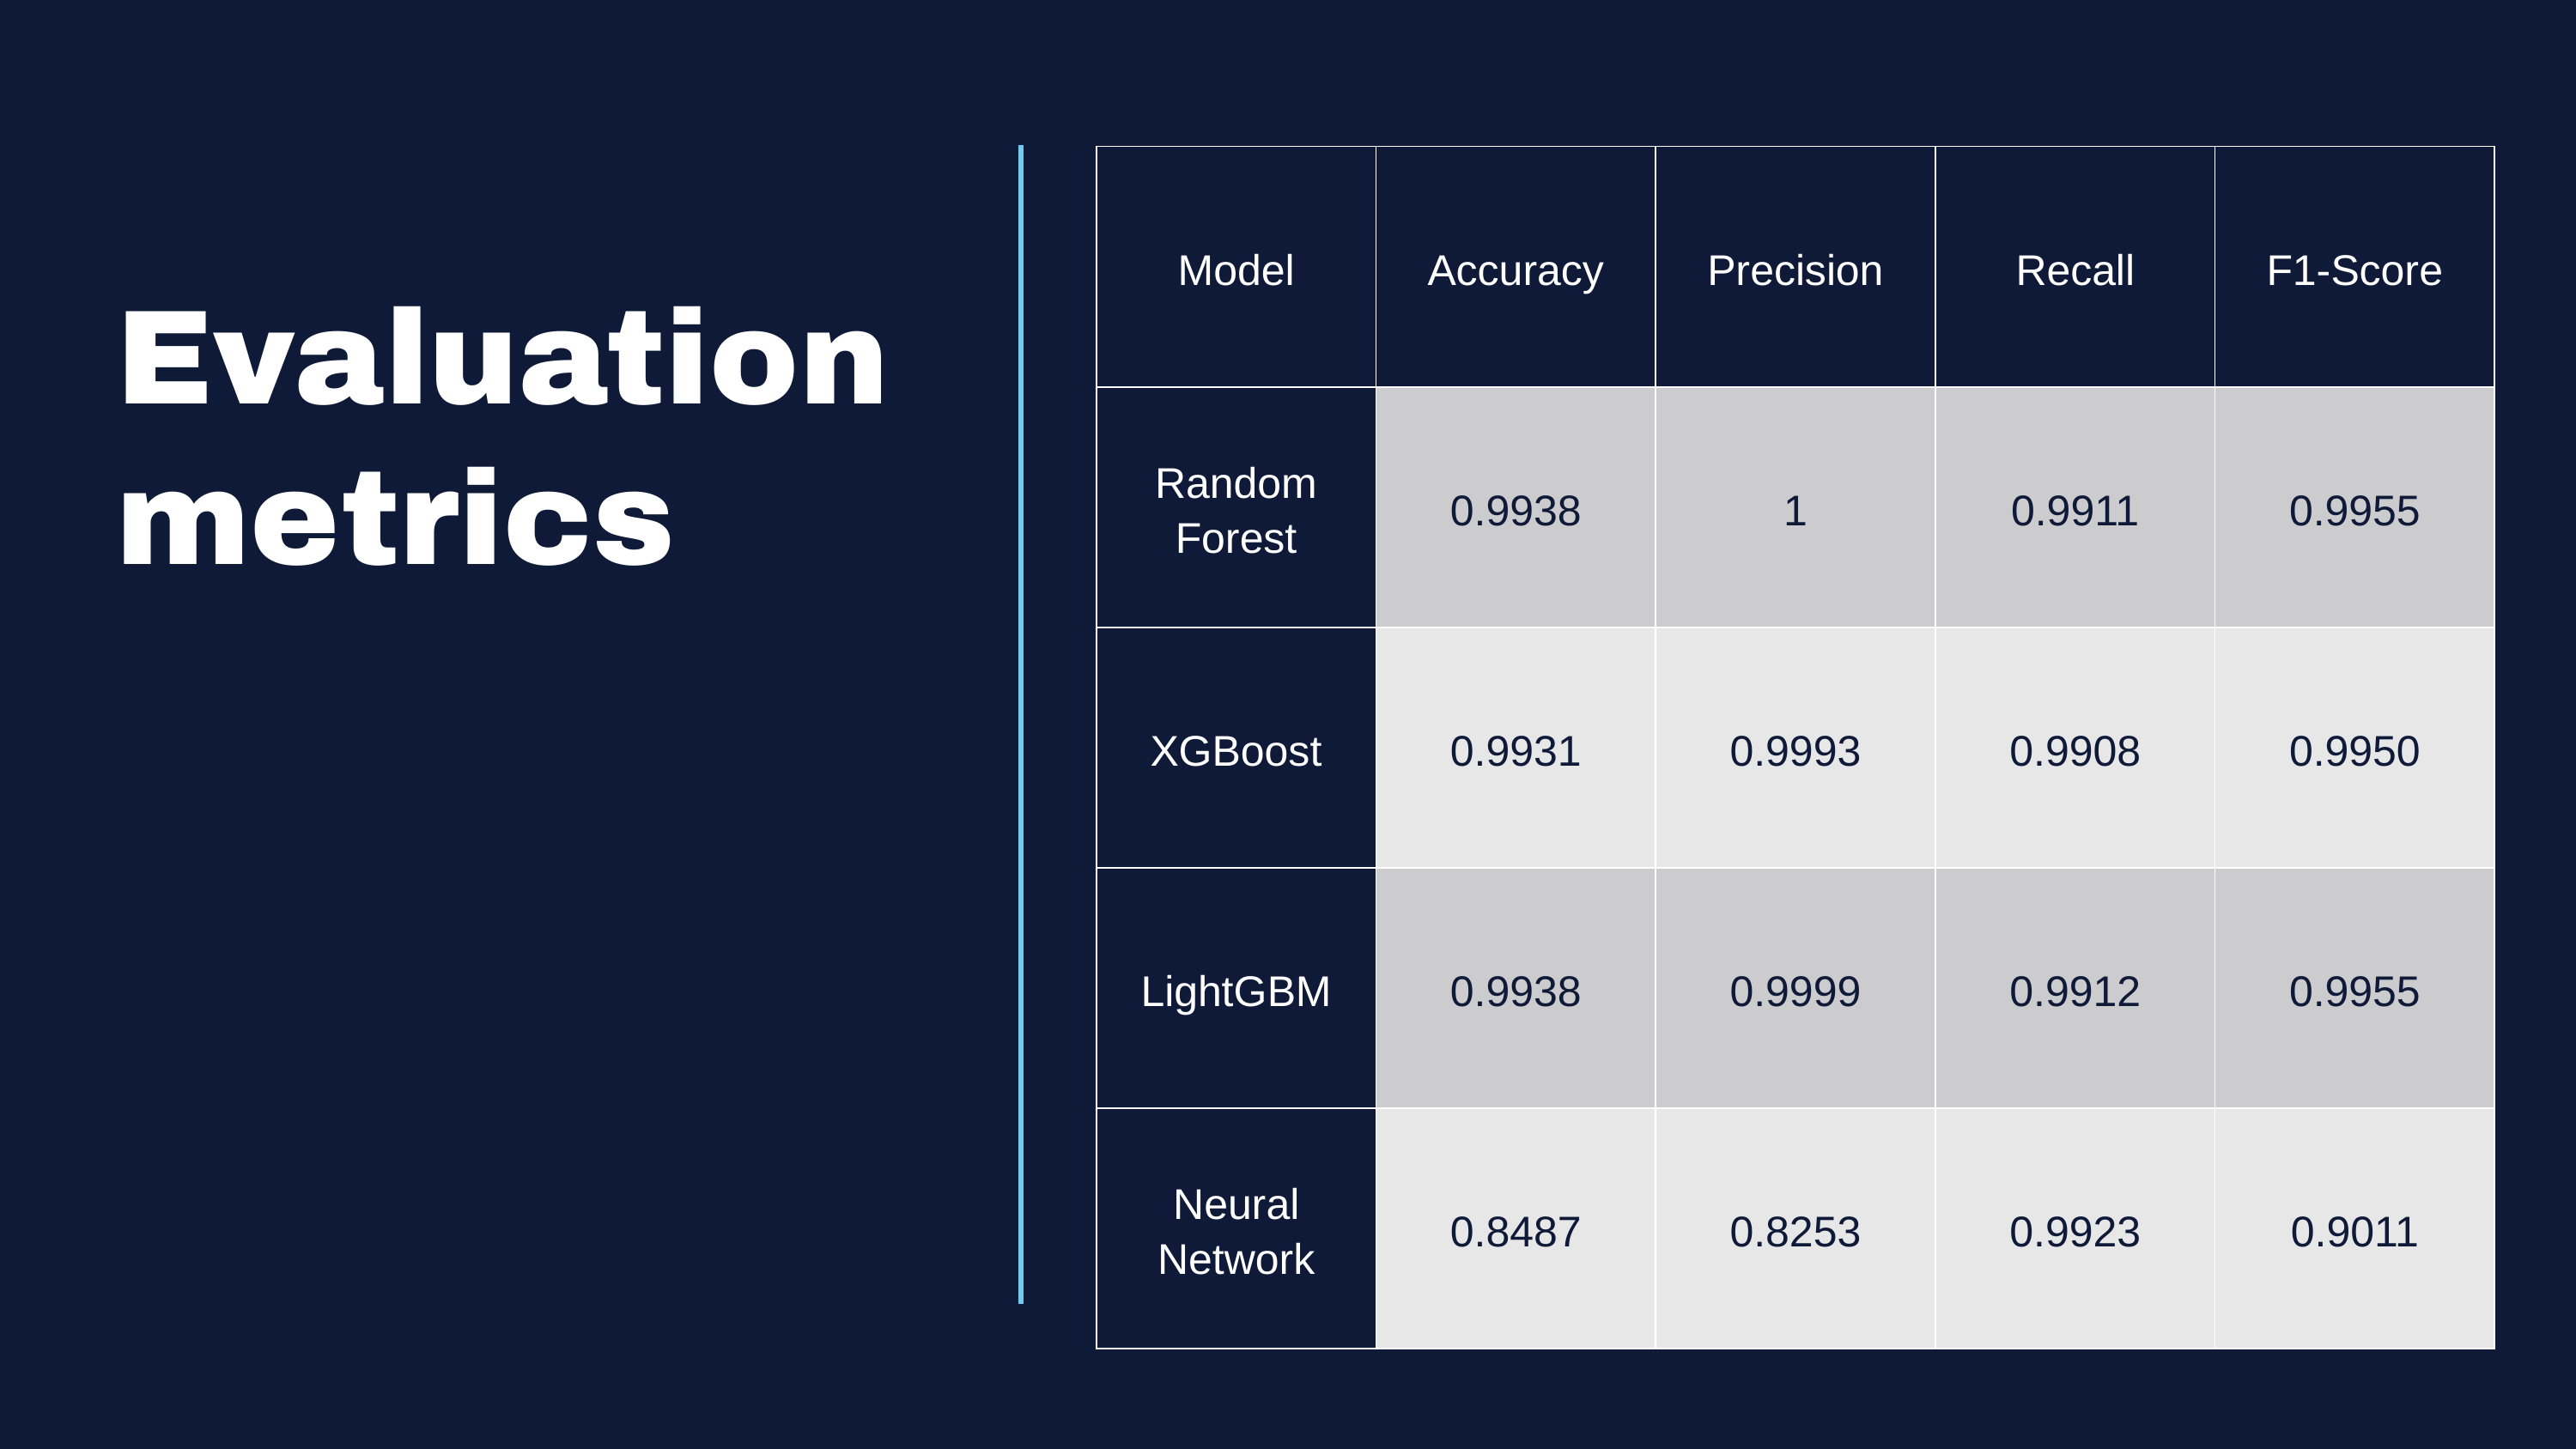

| Model | Accuracy | Precision | Recall | F1-Score |
| --- | --- | --- | --- | --- |
| Random Forest | 0.9938 | 1 | 0.9911 | 0.9955 |
| XGBoost | 0.9931 | 0.9993 | 0.9908 | 0.9950 |
| LightGBM | 0.9938 | 0.9999 | 0.9912 | 0.9955 |
| Neural Network | 0.8487 | 0.8253 | 0.9923 | 0.9011 |
Evaluation metrics